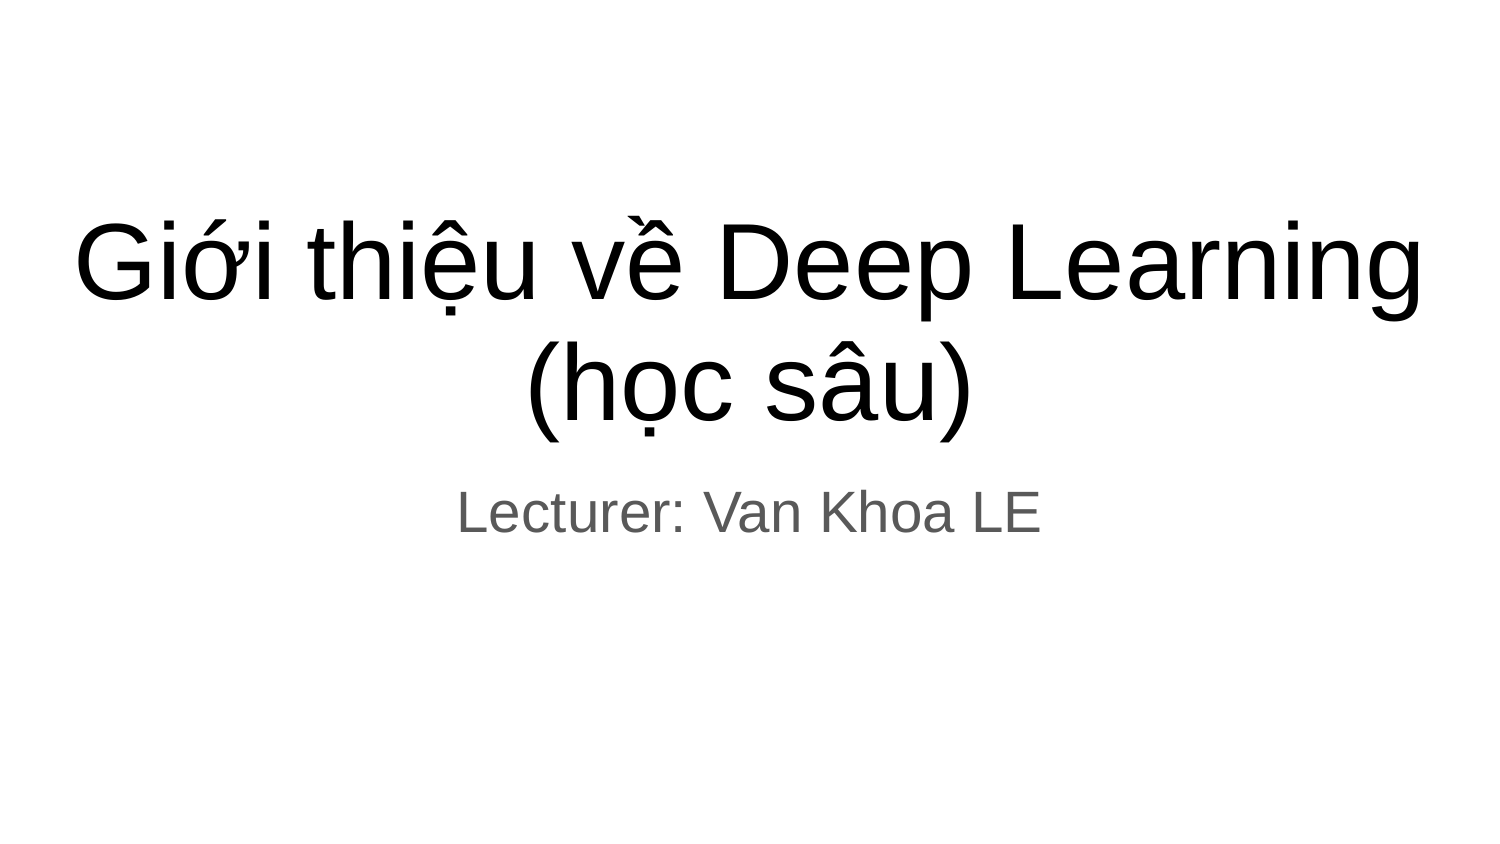

# Giới thiệu về Deep Learning (học sâu)
Lecturer: Van Khoa LE